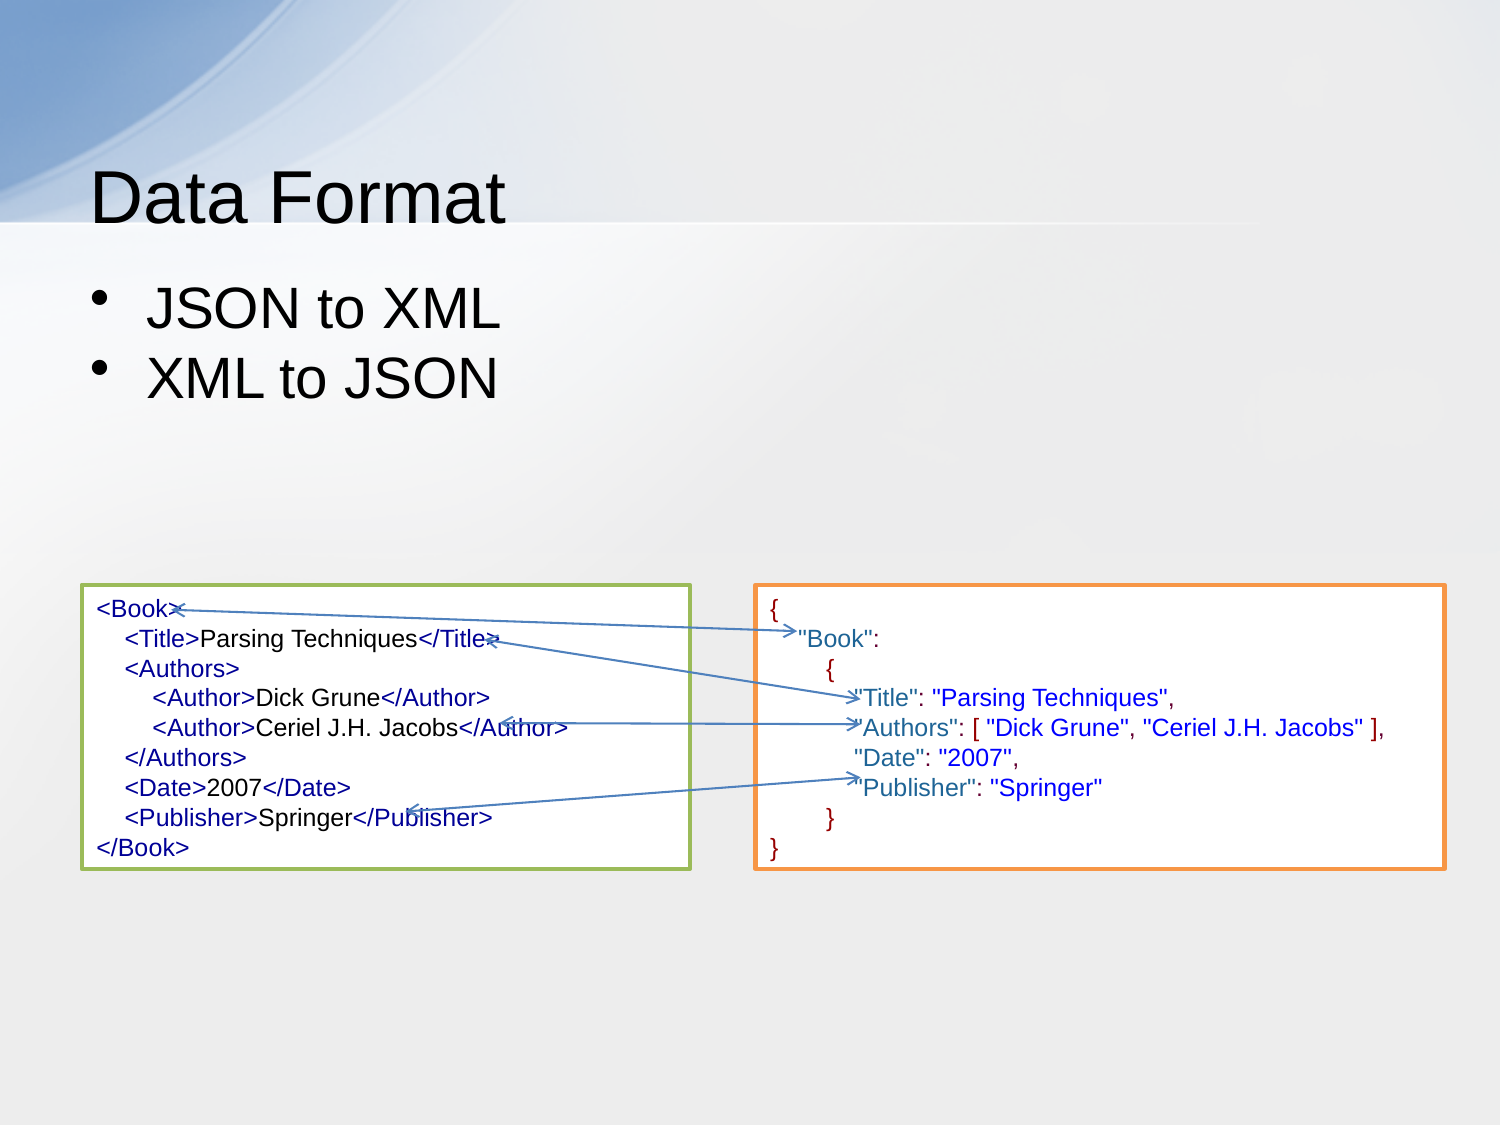

# Data Format
JSON to XML
XML to JSON

<Book>
    <Title>Parsing Techniques</Title>
    <Authors>
        <Author>Dick Grune</Author>
        <Author>Ceriel J.H. Jacobs</Author>
    </Authors>
    <Date>2007</Date>
    <Publisher>Springer</Publisher>
</Book>
{
    "Book":
        {
            "Title": "Parsing Techniques",
            "Authors": [ "Dick Grune", "Ceriel J.H. Jacobs" ],
            "Date": "2007",
            "Publisher": "Springer"
        }
}